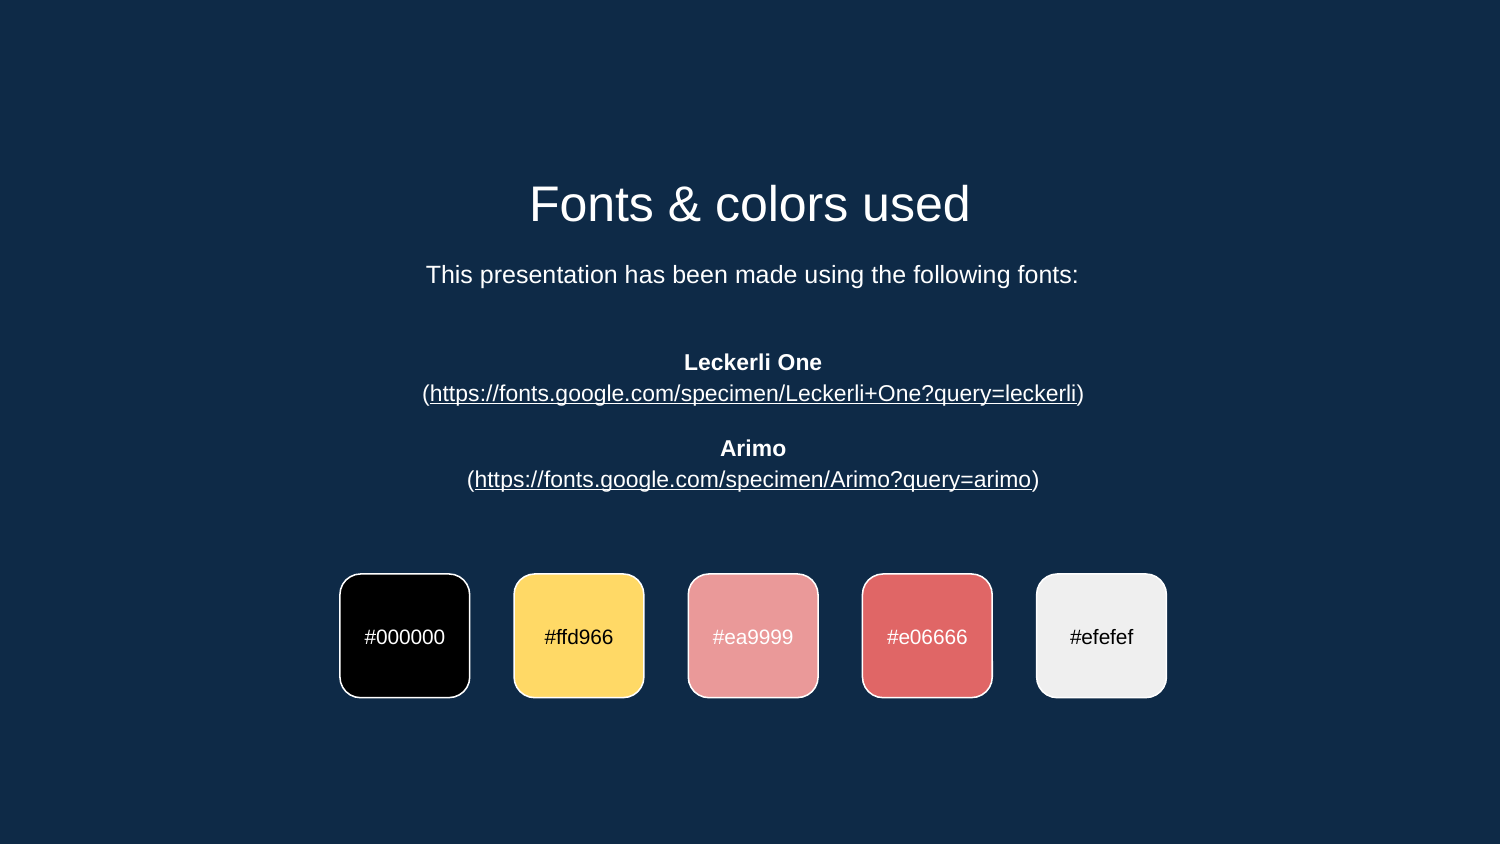

Fonts & colors used
This presentation has been made using the following fonts:

Leckerli One
(https://fonts.google.com/specimen/Leckerli+One?query=leckerli)

Arimo
(https://fonts.google.com/specimen/Arimo?query=arimo)

#000000
#ffd966
#ea9999
#e06666
#efefef